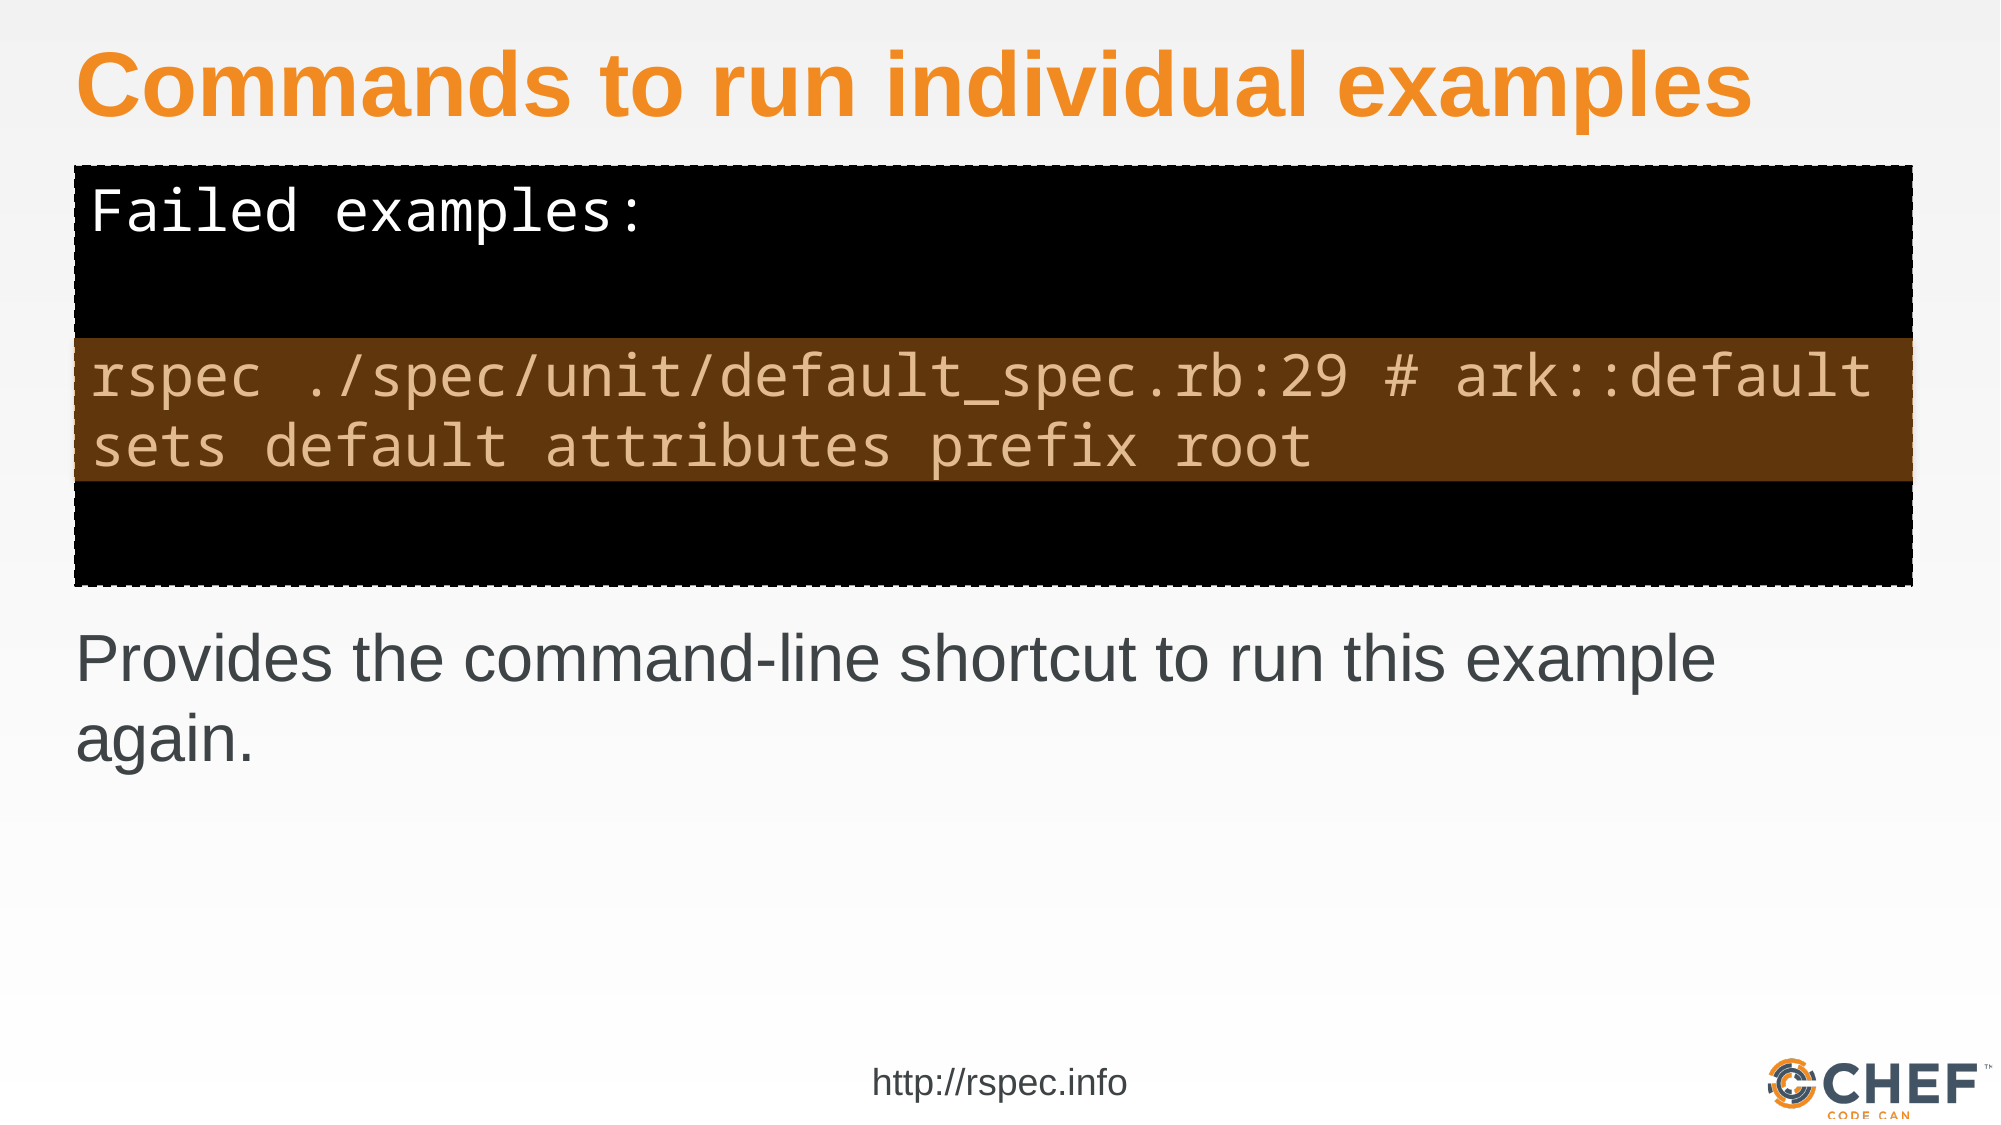

# Commands to run individual examples
Failed examples:

rspec ./spec/unit/default_spec.rb:29 # ark::default sets default attributes prefix root

Provides the command-line shortcut to run this example again.
http://rspec.info